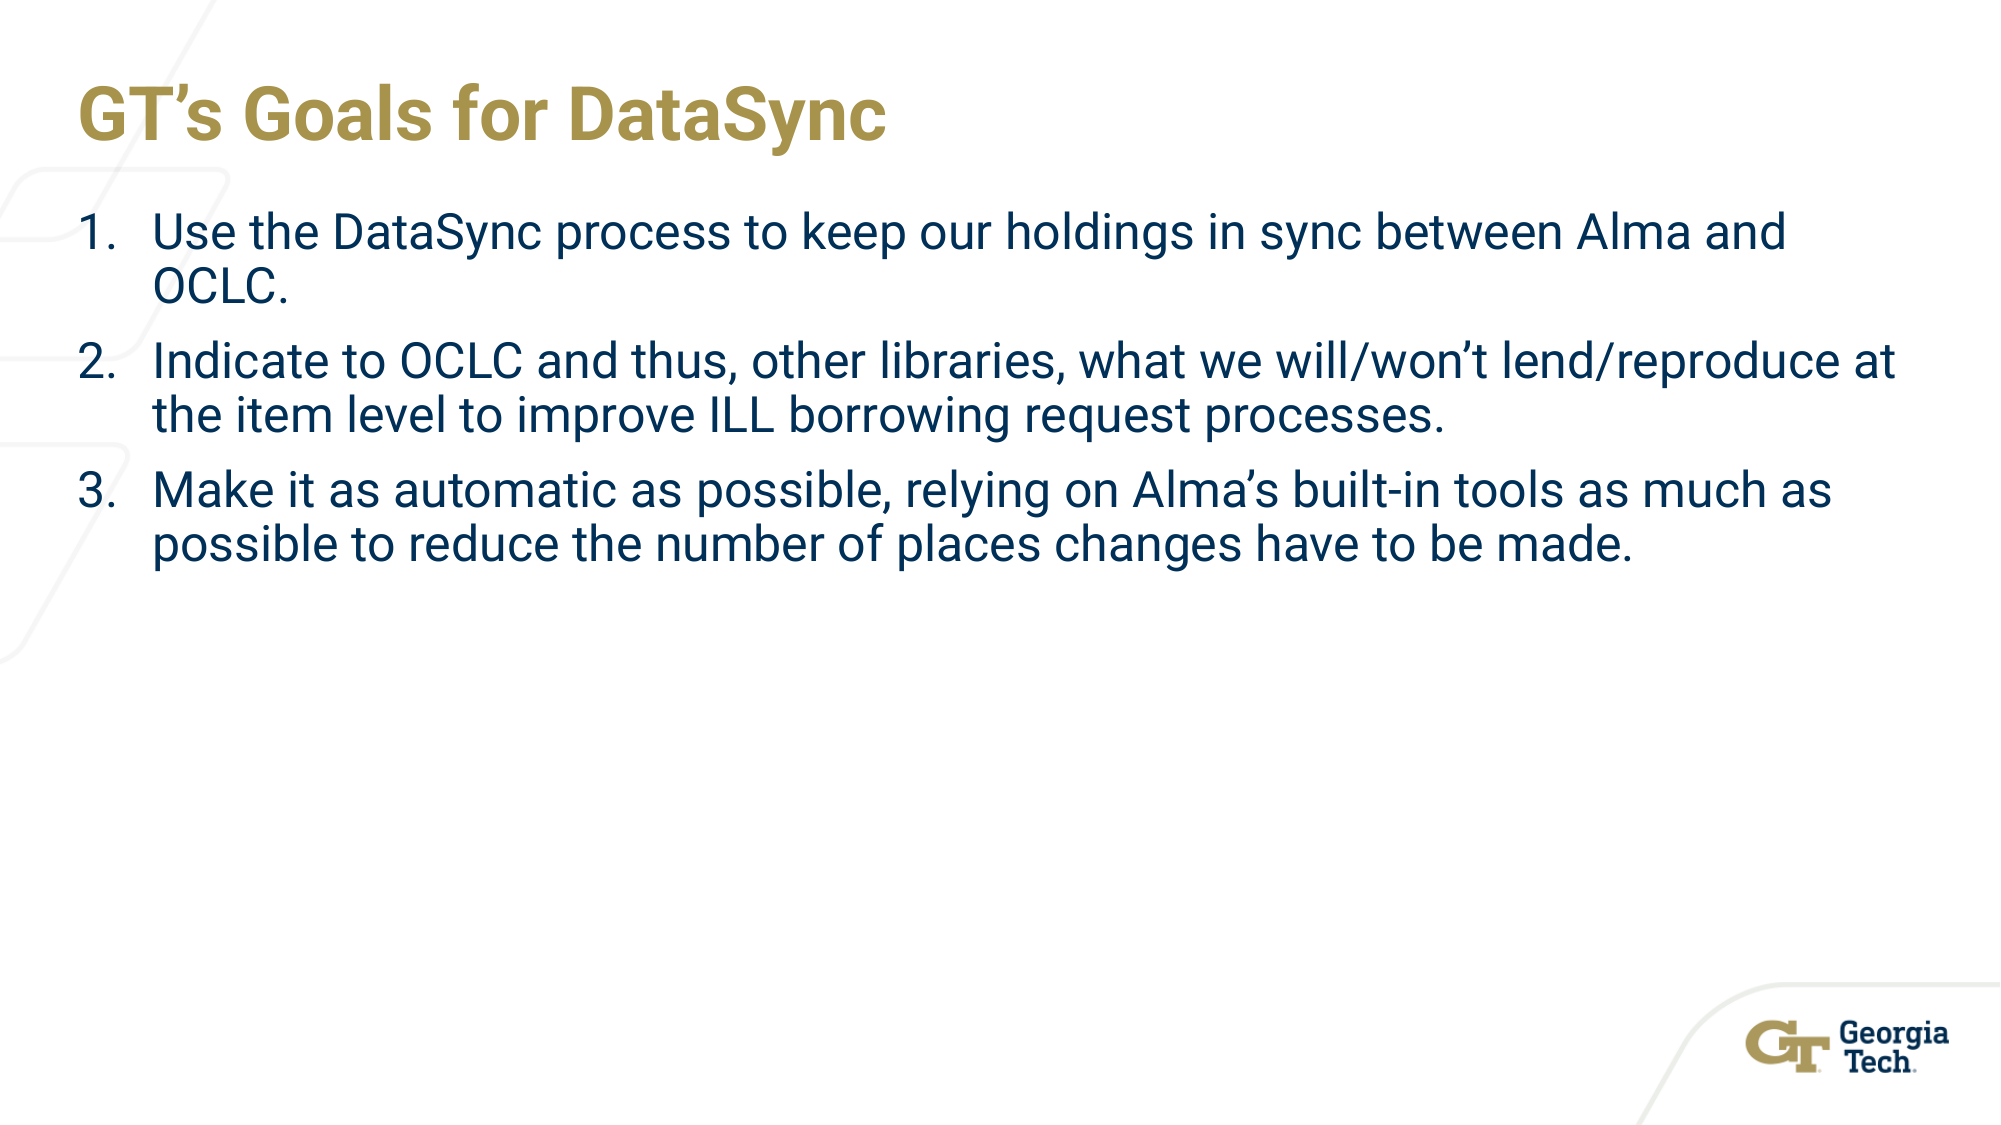

# GT’s Goals for DataSync
Use the DataSync process to keep our holdings in sync between Alma and OCLC.
Indicate to OCLC and thus, other libraries, what we will/won’t lend/reproduce at the item level to improve ILL borrowing request processes.
Make it as automatic as possible, relying on Alma’s built-in tools as much as possible to reduce the number of places changes have to be made.